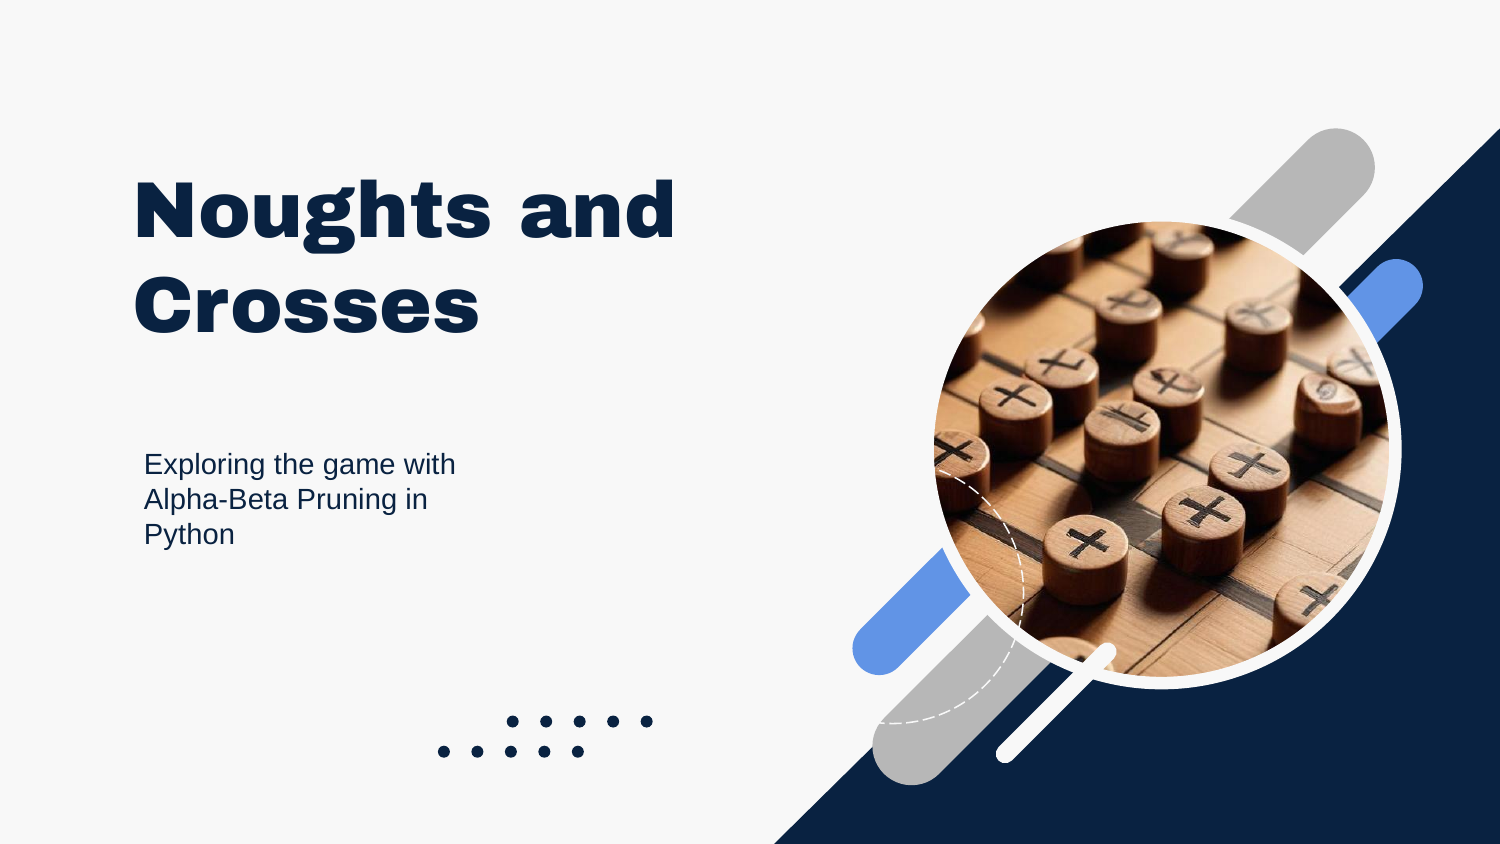

# Noughts and Crosses

Exploring the game with Alpha-Beta Pruning in Python